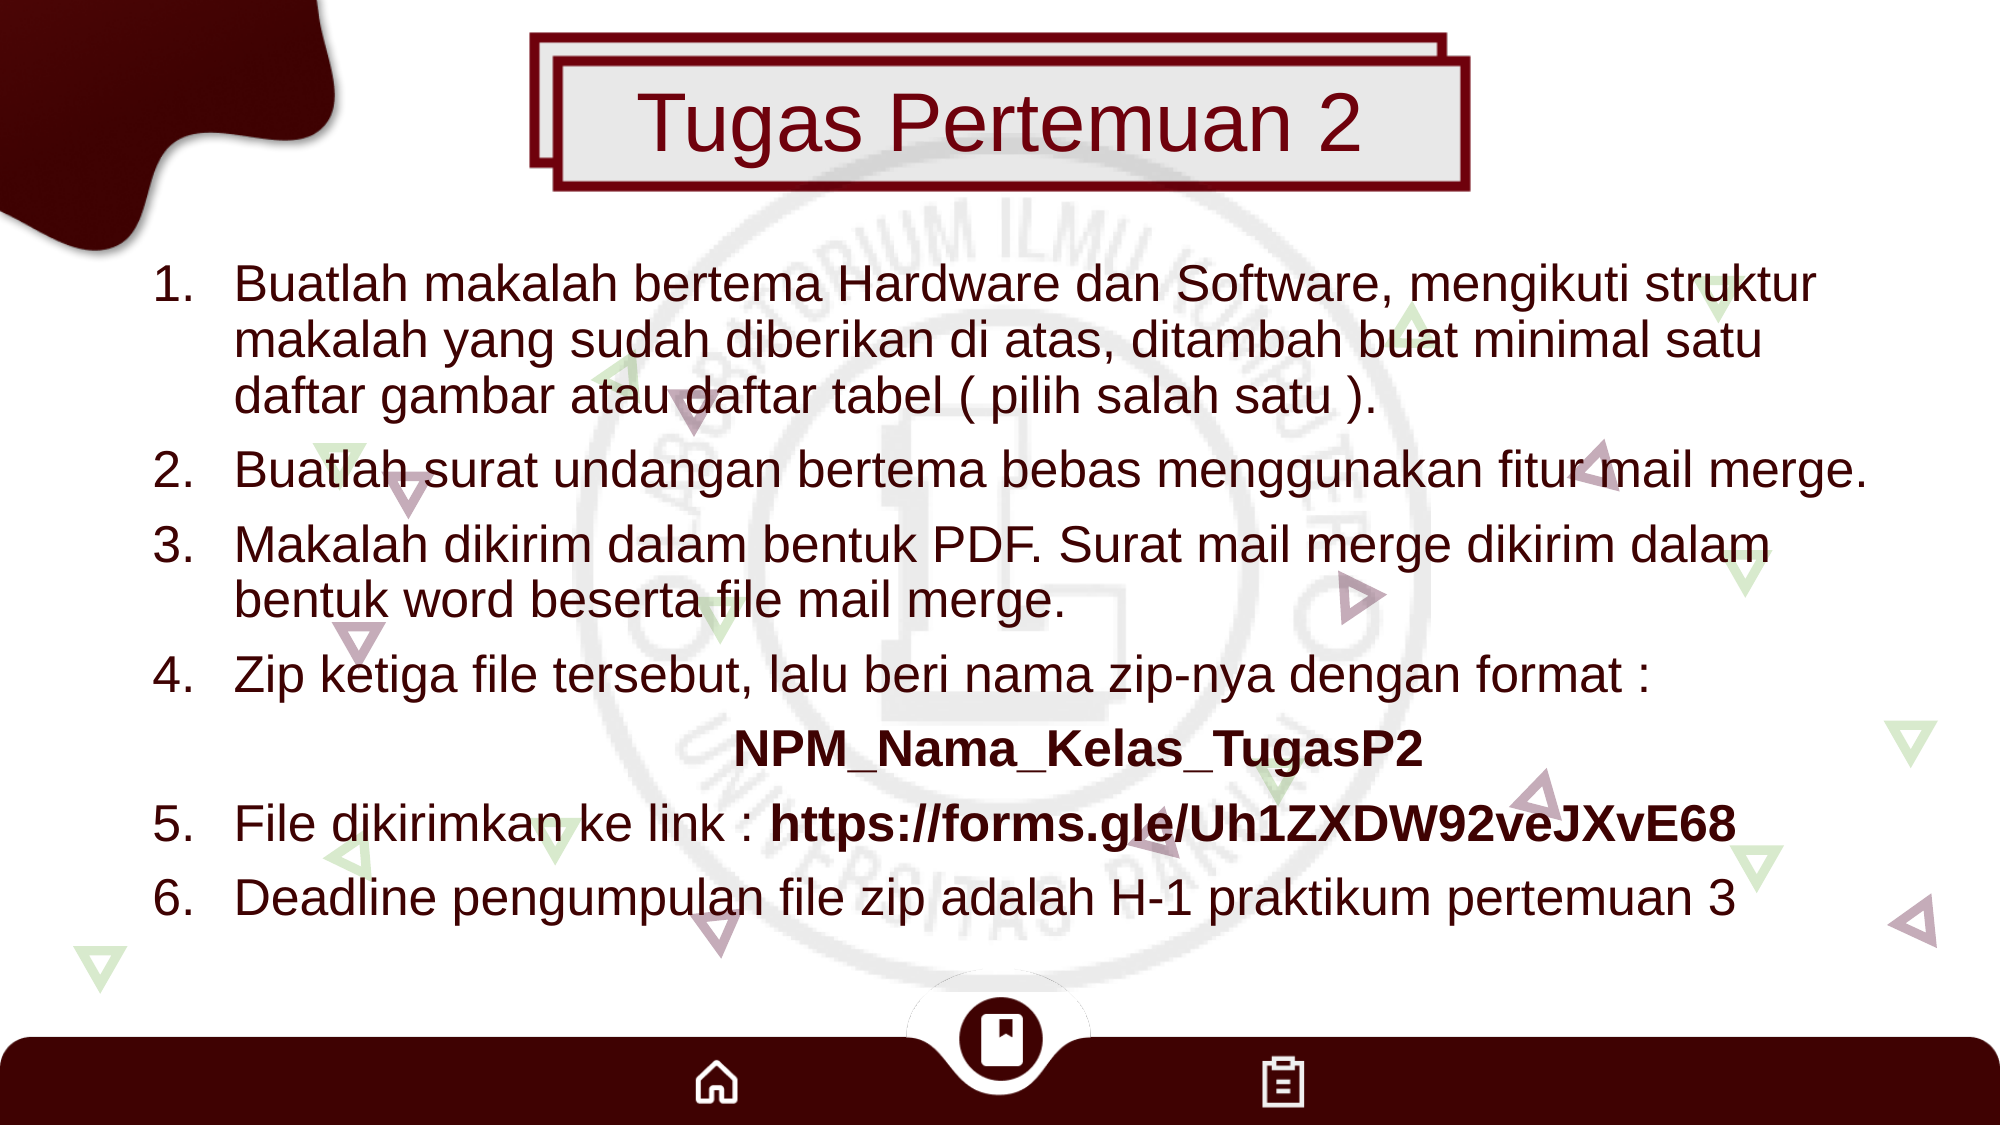

# Tugas Pertemuan 2
Buatlah makalah bertema Hardware dan Software, mengikuti struktur makalah yang sudah diberikan di atas, ditambah buat minimal satu daftar gambar atau daftar tabel ( pilih salah satu ).
Buatlah surat undangan bertema bebas menggunakan fitur mail merge.
Makalah dikirim dalam bentuk PDF. Surat mail merge dikirim dalam bentuk word beserta file mail merge.
Zip ketiga file tersebut, lalu beri nama zip-nya dengan format :
	NPM_Nama_Kelas_TugasP2
File dikirimkan ke link : https://forms.gle/Uh1ZXDW92veJXvE68
Deadline pengumpulan file zip adalah H-1 praktikum pertemuan 3